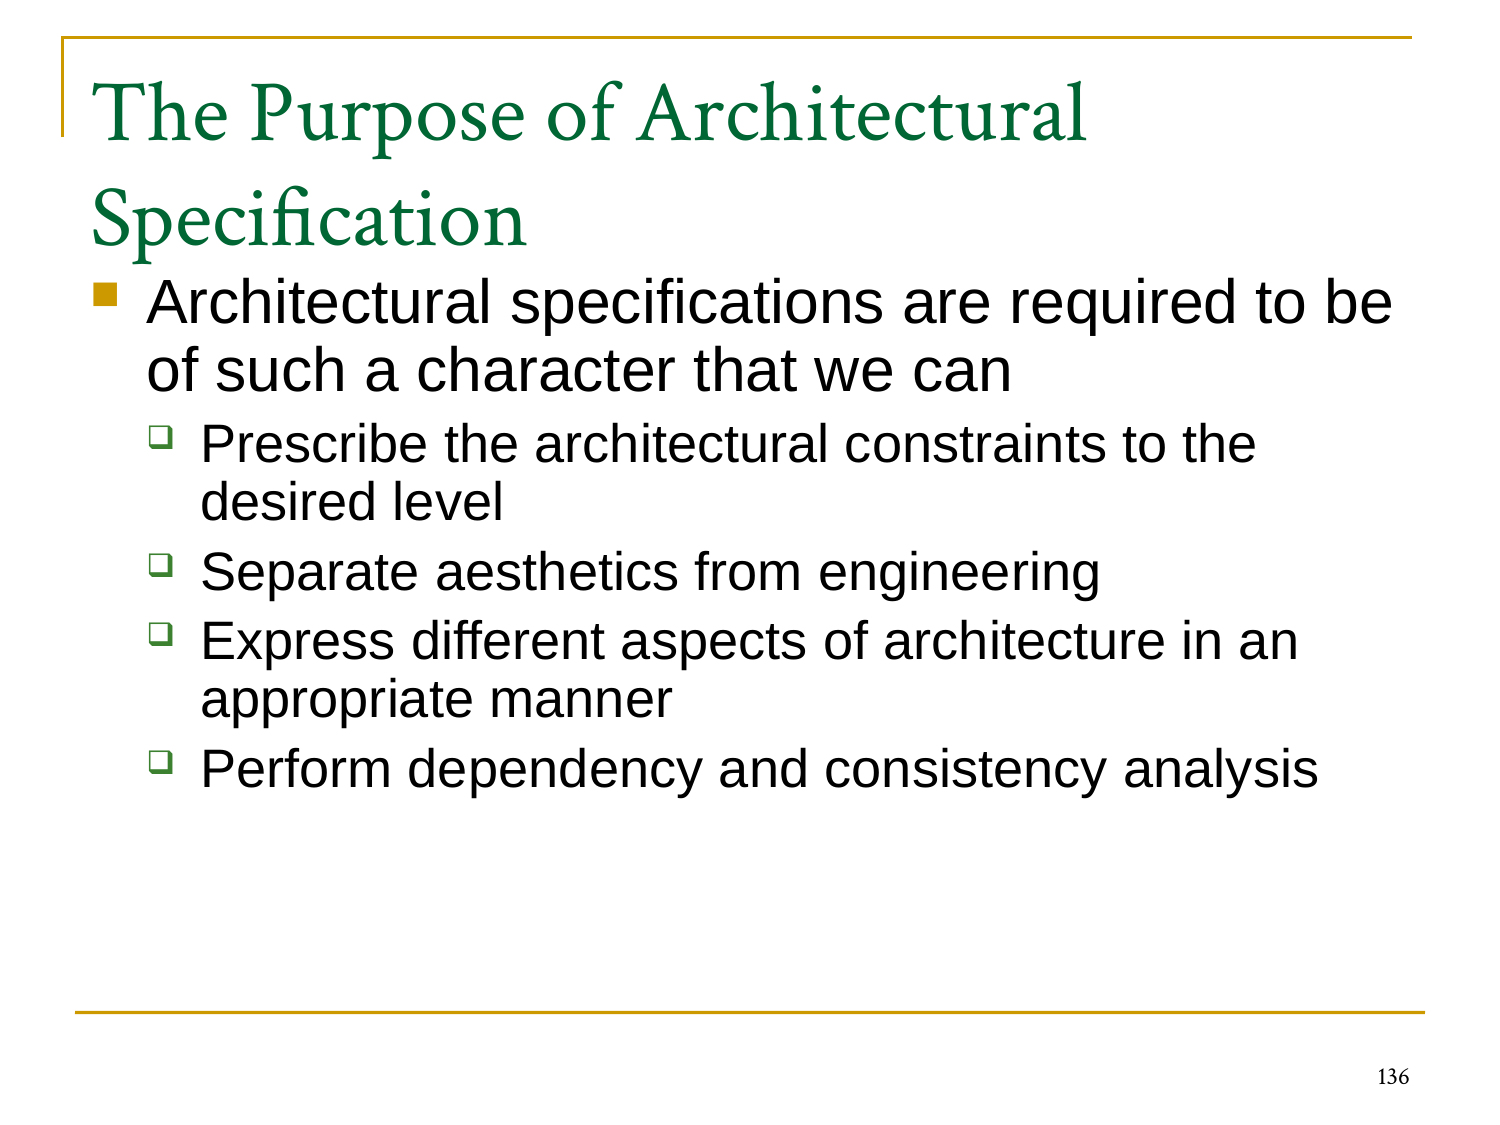

# The Purpose of Architectural Specification
Architectural specifications are required to be of such a character that we can
Prescribe the architectural constraints to the desired level
Separate aesthetics from engineering
Express different aspects of architecture in an appropriate manner
Perform dependency and consistency analysis

136